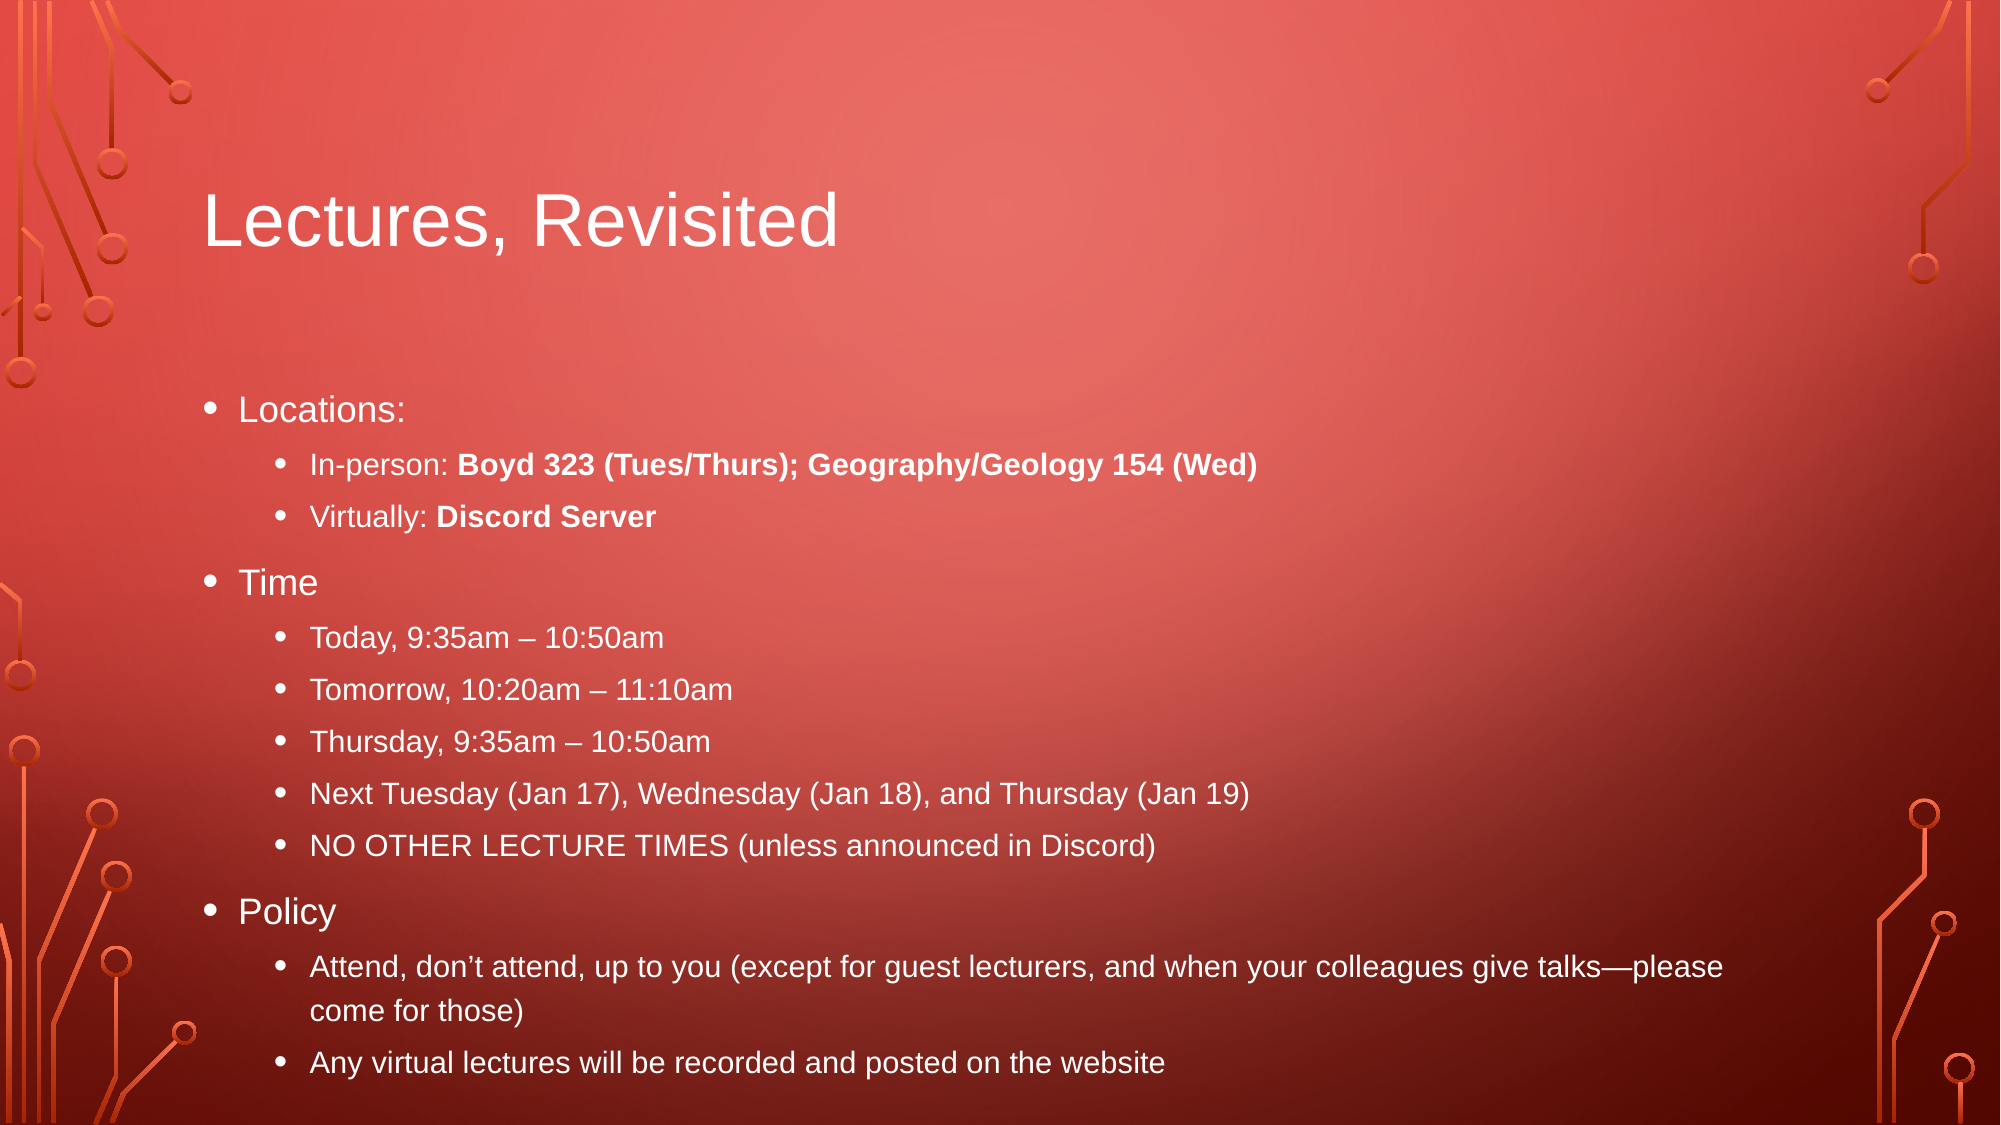

# Lectures, Revisited
Locations:
In-person: Boyd 323 (Tues/Thurs); Geography/Geology 154 (Wed)
Virtually: Discord Server
Time
Today, 9:35am – 10:50am
Tomorrow, 10:20am – 11:10am
Thursday, 9:35am – 10:50am
Next Tuesday (Jan 17), Wednesday (Jan 18), and Thursday (Jan 19)
NO OTHER LECTURE TIMES (unless announced in Discord)
Policy
Attend, don’t attend, up to you (except for guest lecturers, and when your colleagues give talks—please come for those)
Any virtual lectures will be recorded and posted on the website